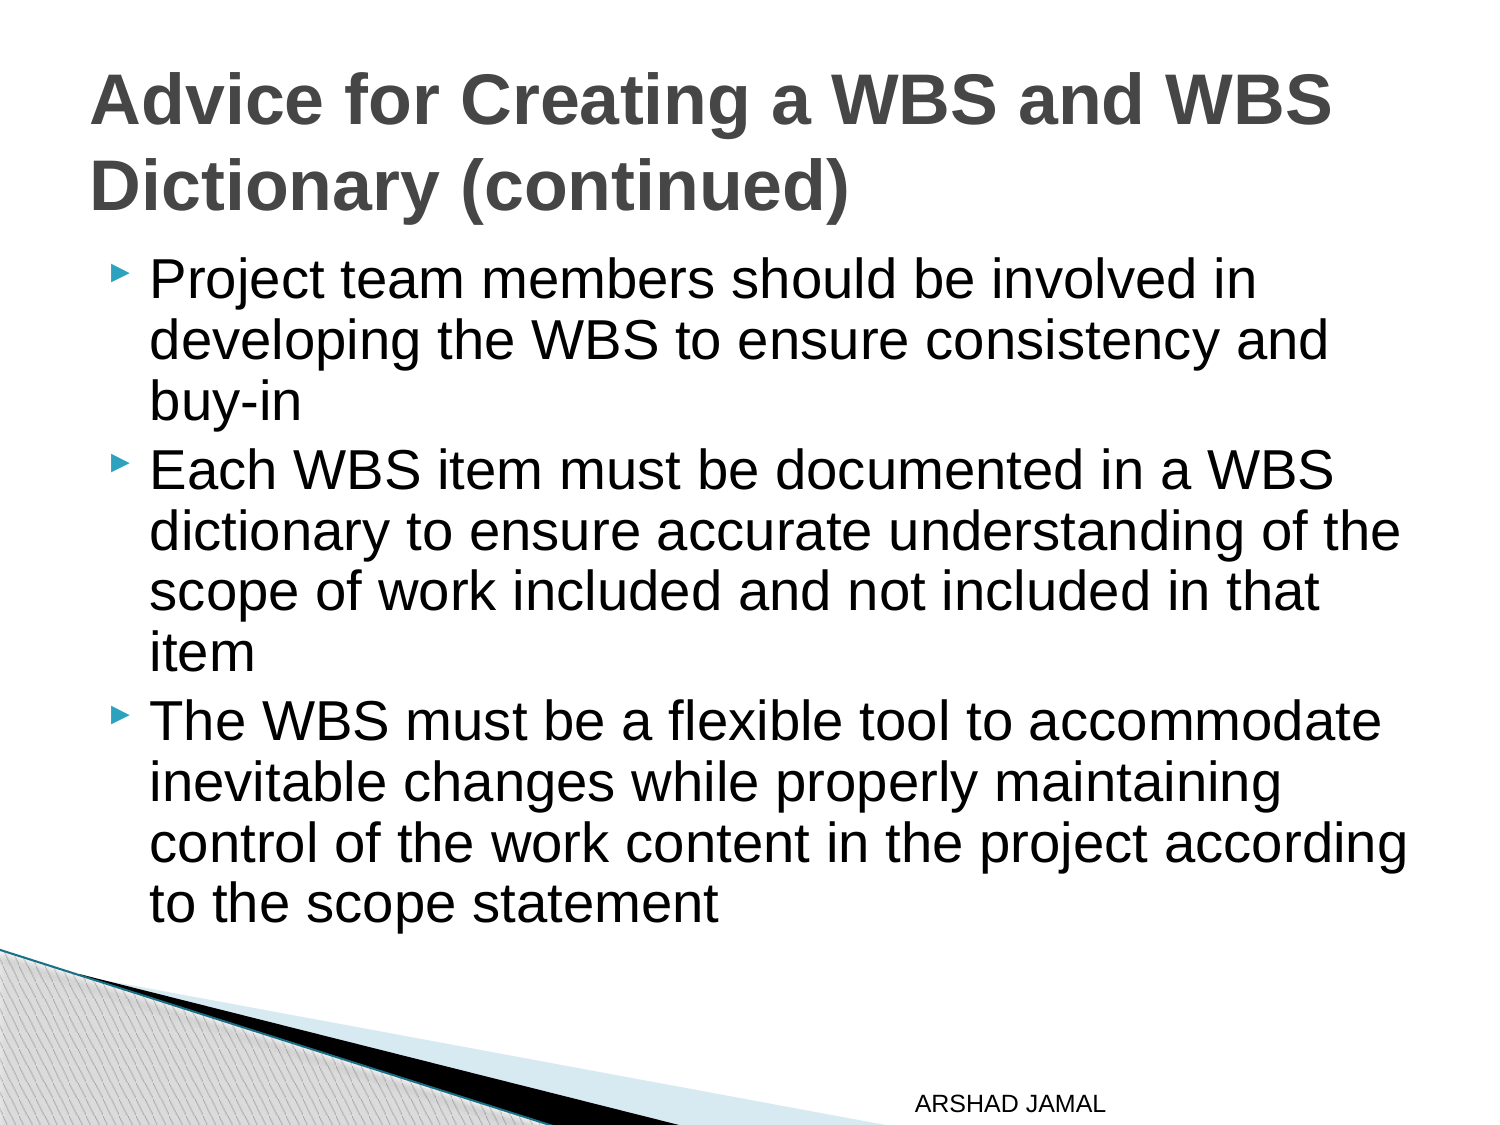

# Advice for Creating a WBS and WBS Dictionary (continued)
Project team members should be involved in developing the WBS to ensure consistency and buy-in
Each WBS item must be documented in a WBS dictionary to ensure accurate understanding of the scope of work included and not included in that item
The WBS must be a flexible tool to accommodate inevitable changes while properly maintaining control of the work content in the project according to the scope statement